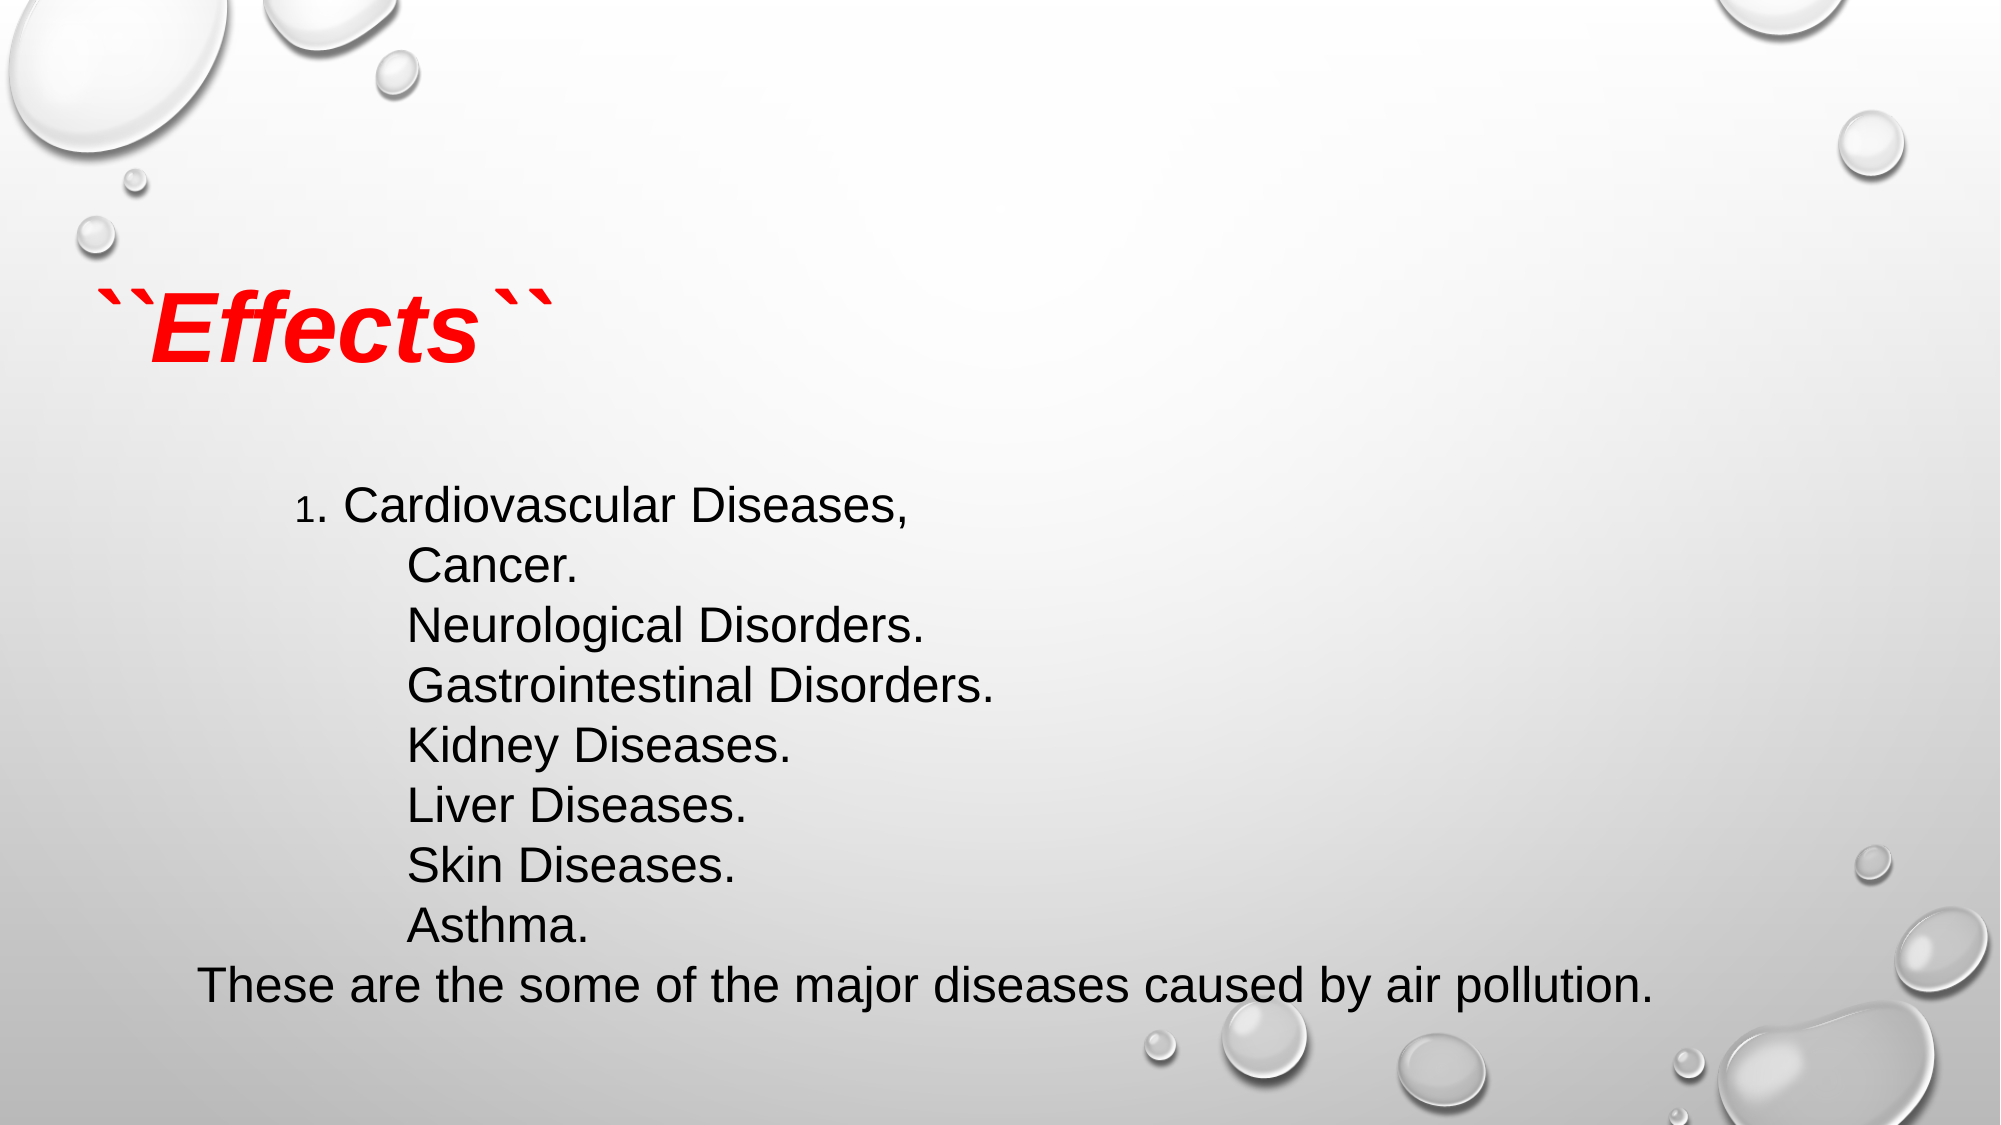

``Effects``

                    1. Cardiovascular Diseases,
                       Cancer.
                       Neurological Disorders.
                       Gastrointestinal Disorders.
                       Kidney Diseases.
                       Liver Diseases.
                       Skin Diseases.
                       Asthma.
        These are the some of the major diseases caused by air pollution.